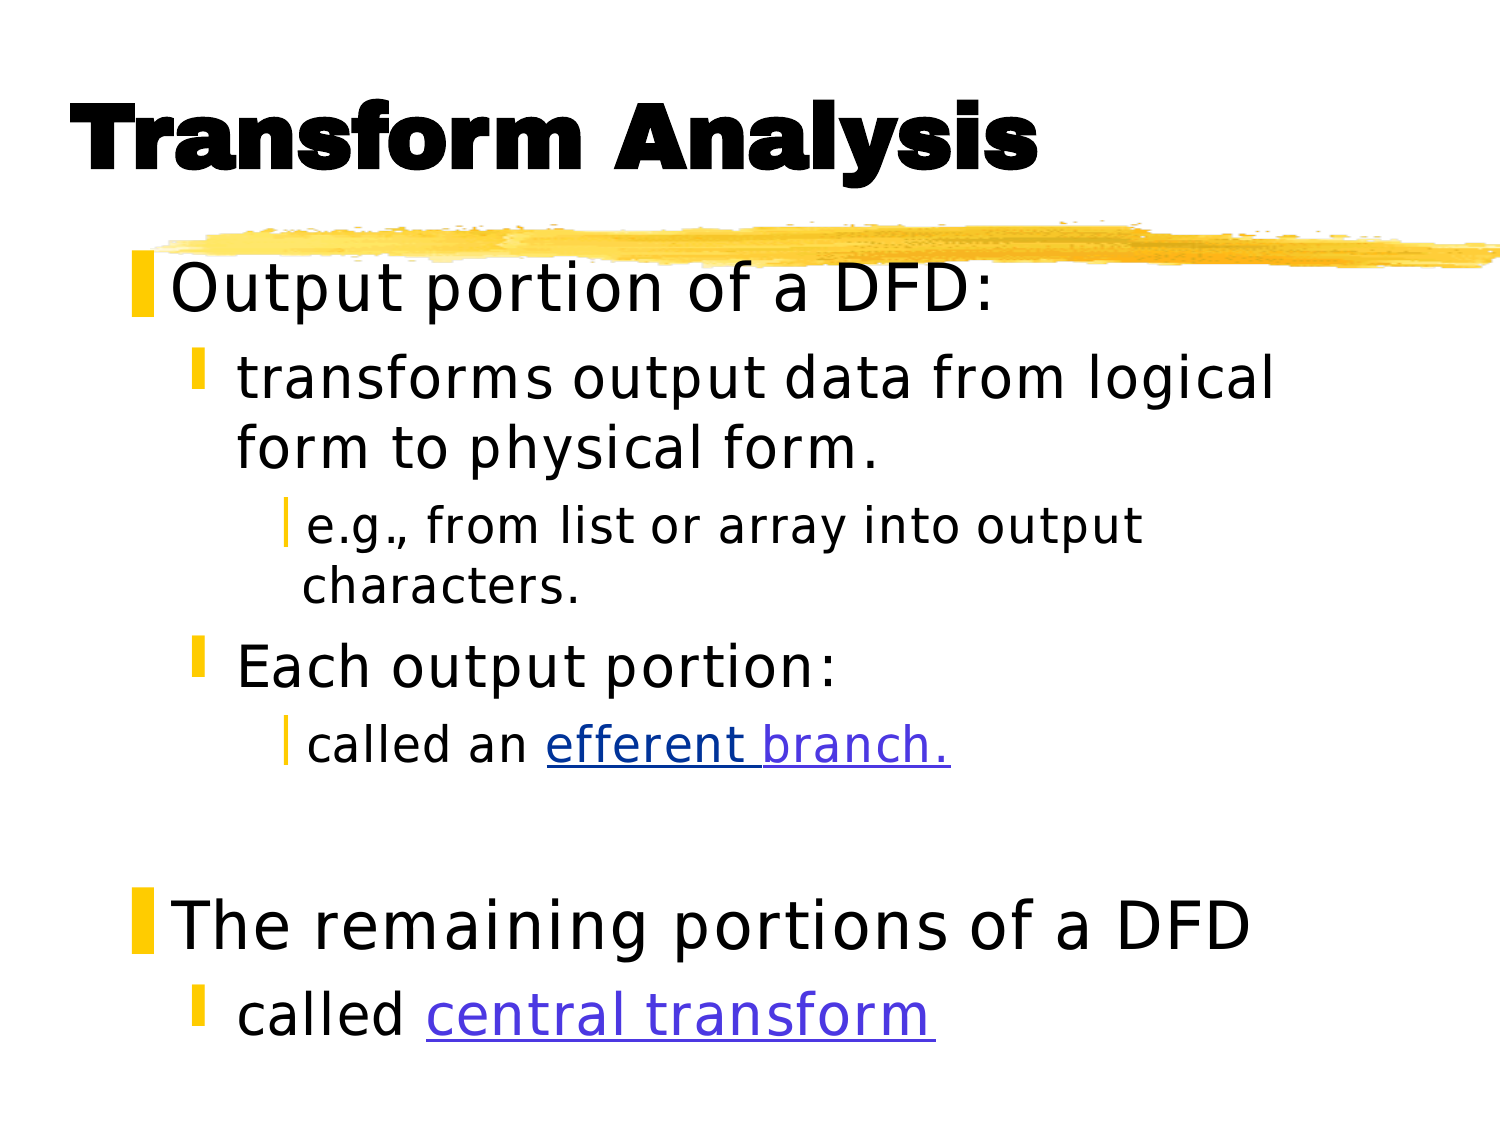

# Transform Analysis
Output portion of a DFD:
transforms output data from logical form to physical form.
e.g., from list or array into output characters.
Each output portion:
called an efferent branch.

The remaining portions of a DFD
called central transform